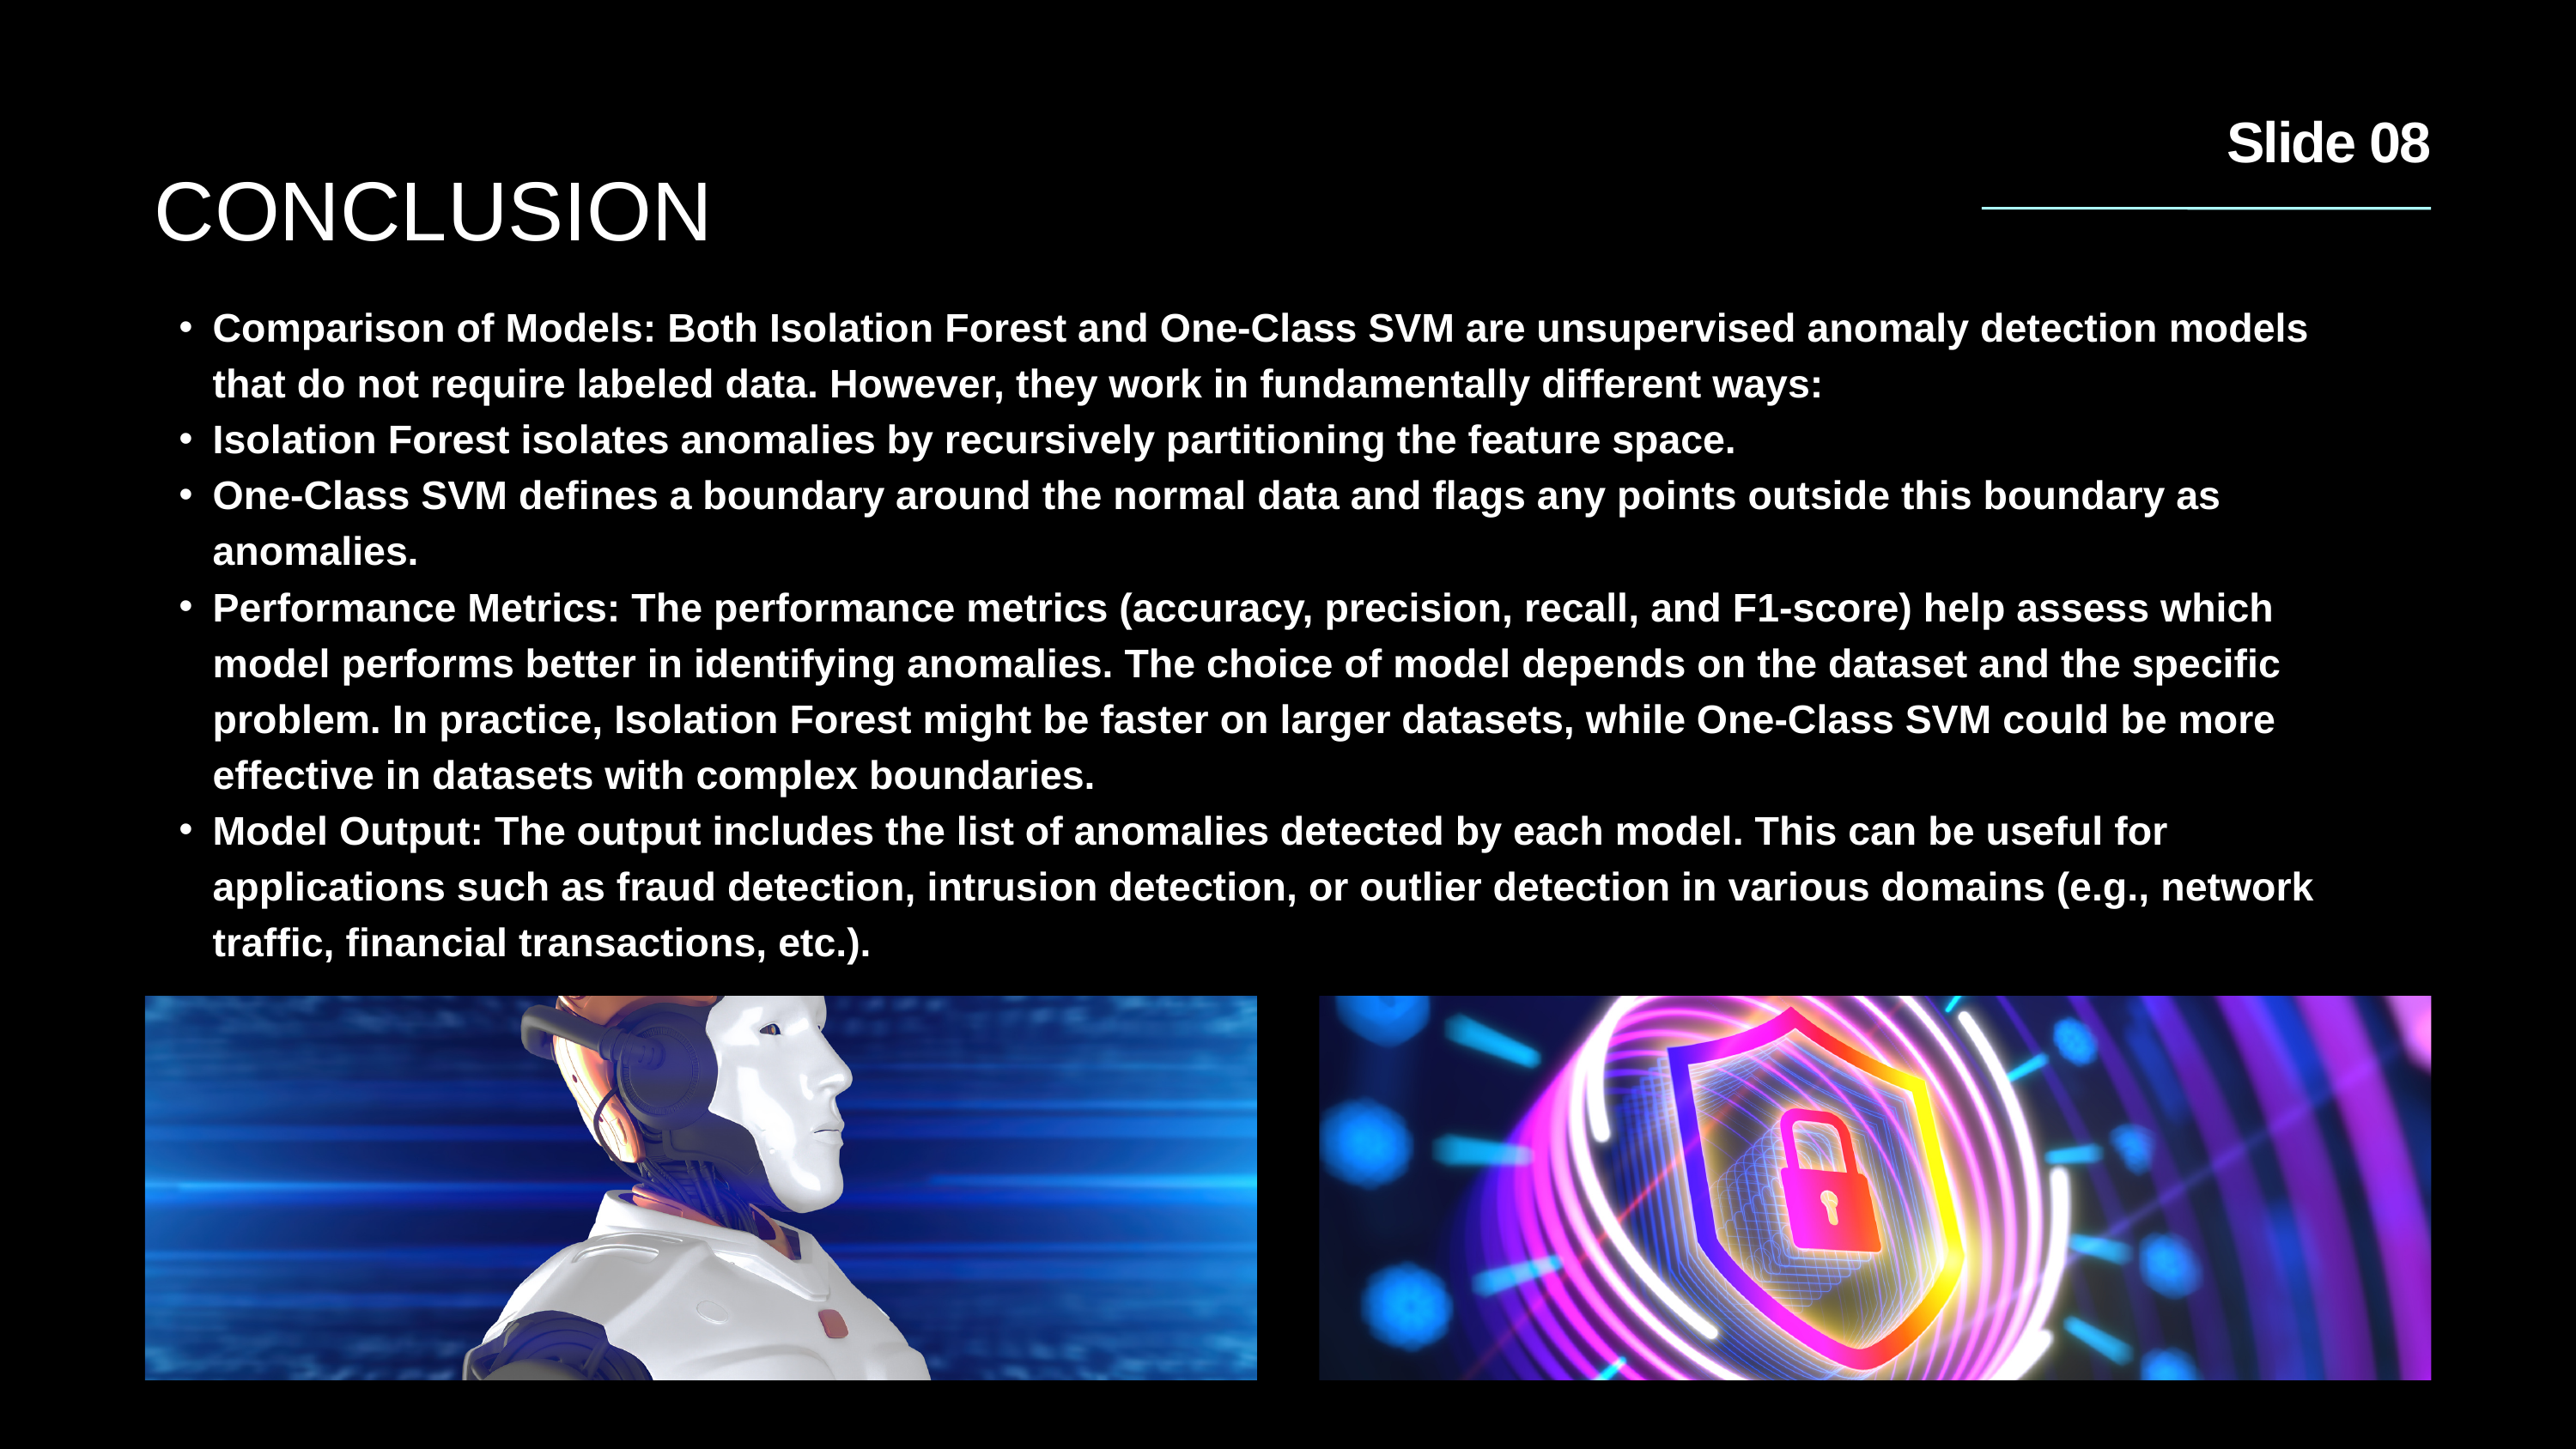

Slide 08
CONCLUSION

Comparison of Models: Both Isolation Forest and One-Class SVM are unsupervised anomaly detection models that do not require labeled data. However, they work in fundamentally different ways:
Isolation Forest isolates anomalies by recursively partitioning the feature space.
One-Class SVM defines a boundary around the normal data and flags any points outside this boundary as anomalies.
Performance Metrics: The performance metrics (accuracy, precision, recall, and F1-score) help assess which model performs better in identifying anomalies. The choice of model depends on the dataset and the specific problem. In practice, Isolation Forest might be faster on larger datasets, while One-Class SVM could be more effective in datasets with complex boundaries.
Model Output: The output includes the list of anomalies detected by each model. This can be useful for applications such as fraud detection, intrusion detection, or outlier detection in various domains (e.g., network traffic, financial transactions, etc.).